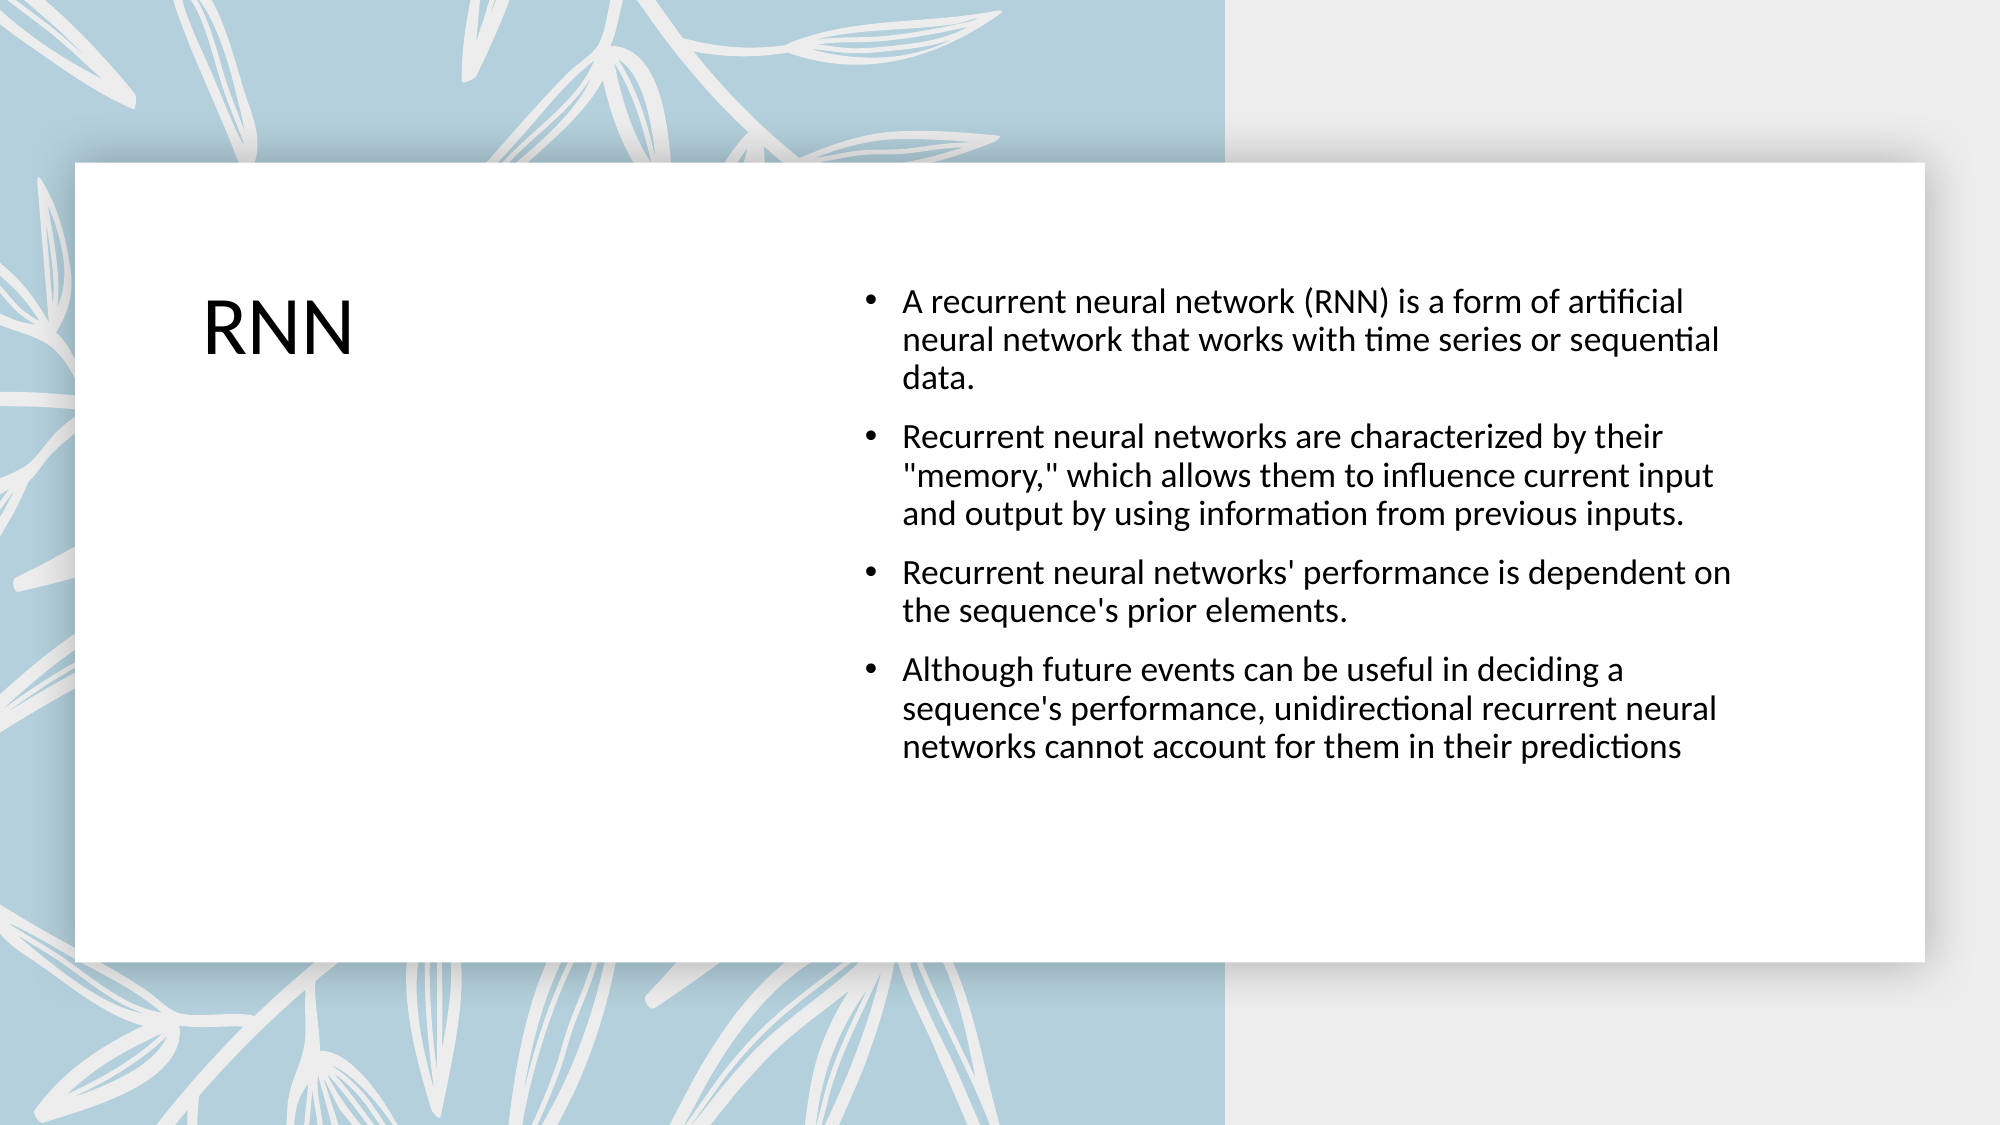

# RNN
A recurrent neural network (RNN) is a form of artificial neural network that works with time series or sequential data.
Recurrent neural networks are characterized by their "memory," which allows them to influence current input and output by using information from previous inputs.
Recurrent neural networks' performance is dependent on the sequence's prior elements.
Although future events can be useful in deciding a sequence's performance, unidirectional recurrent neural networks cannot account for them in their predictions